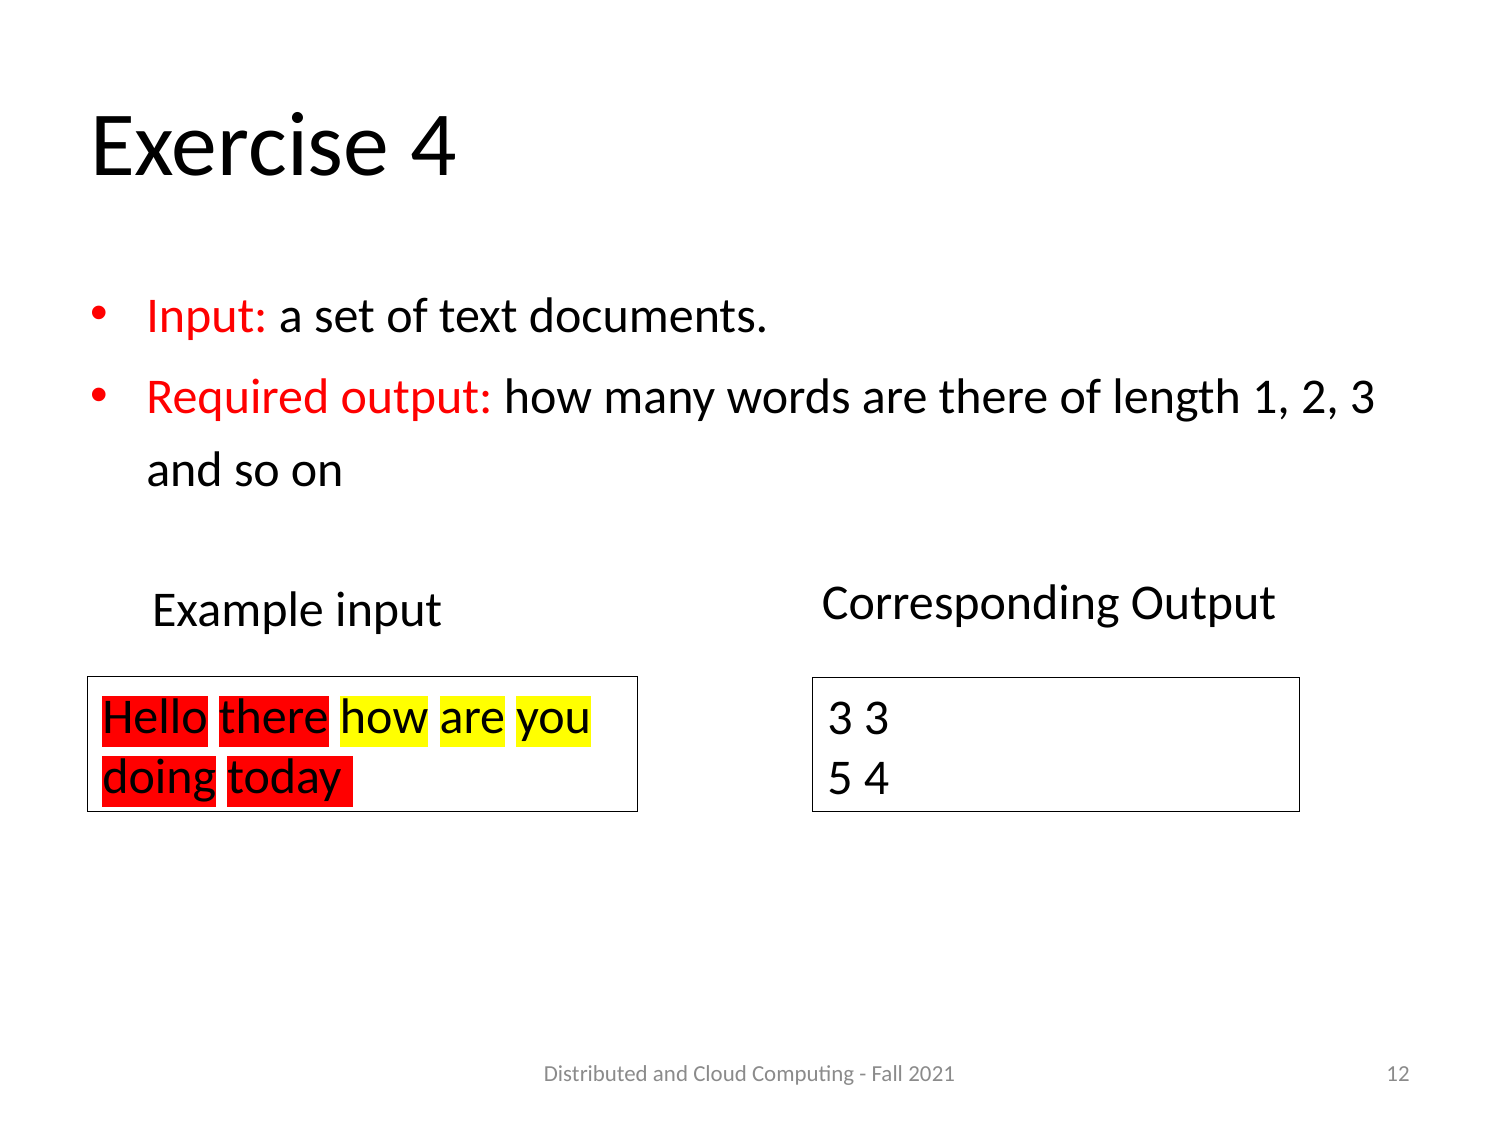

# Exercise 4
Input: a set of text documents.
Required output: how many words are there of length 1, 2, 3 and so on
Corresponding Output
Example input
Hello there how are you doing today
3 3
5 4
Distributed and Cloud Computing - Fall 2021
12